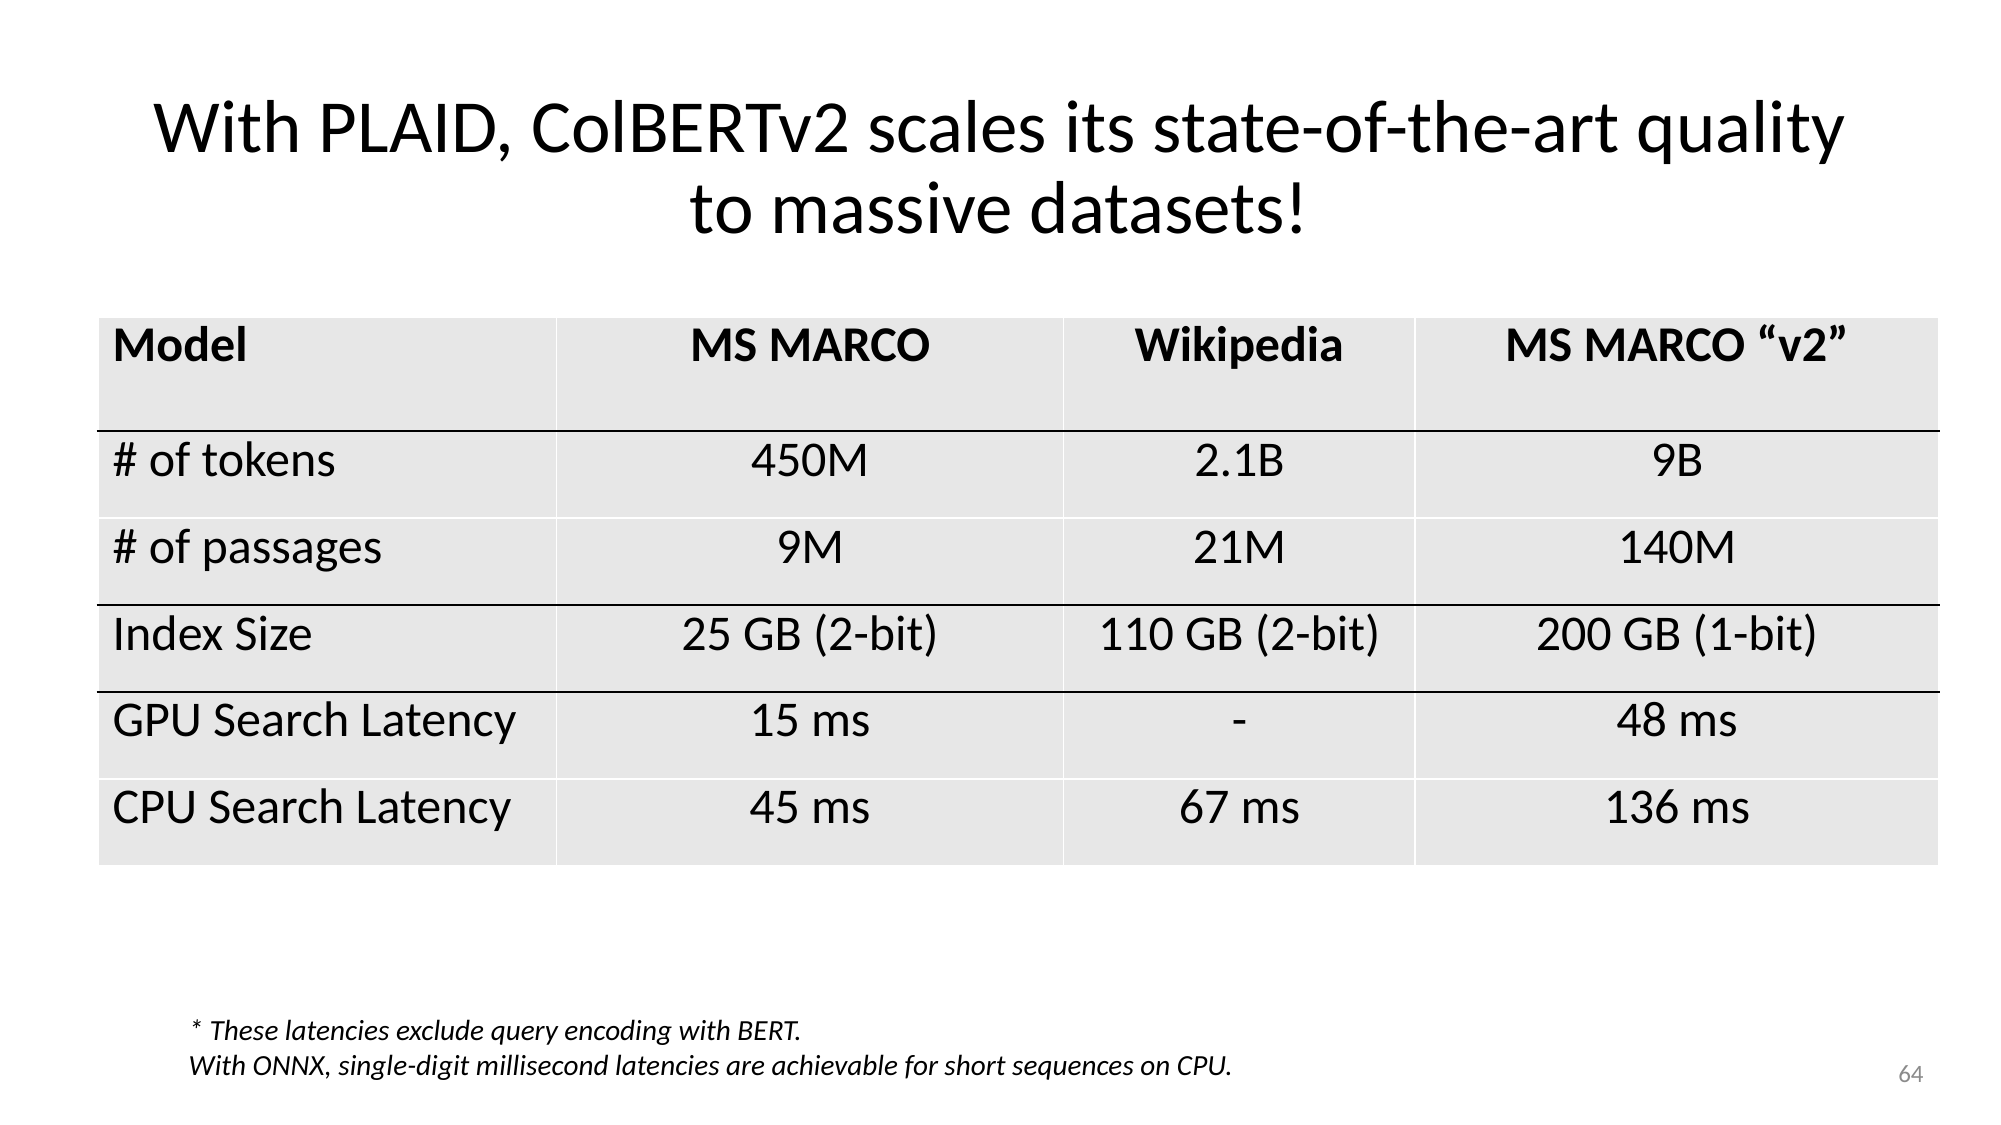

# With PLAID, ColBERTv2 scales its state-of-the-art quality to massive datasets!
| Model | MS MARCO | Wikipedia | MS MARCO “v2” |
| --- | --- | --- | --- |
| # of tokens | 450M | 2.1B | 9B |
| # of passages | 9M | 21M | 140M |
| Index Size | 25 GB (2-bit) | 110 GB (2-bit) | 200 GB (1-bit) |
| GPU Search Latency | 15 ms | - | 48 ms |
| CPU Search Latency | 45 ms | 67 ms | 136 ms |
* These latencies exclude query encoding with BERT.
With ONNX, single-digit millisecond latencies are achievable for short sequences on CPU.
64